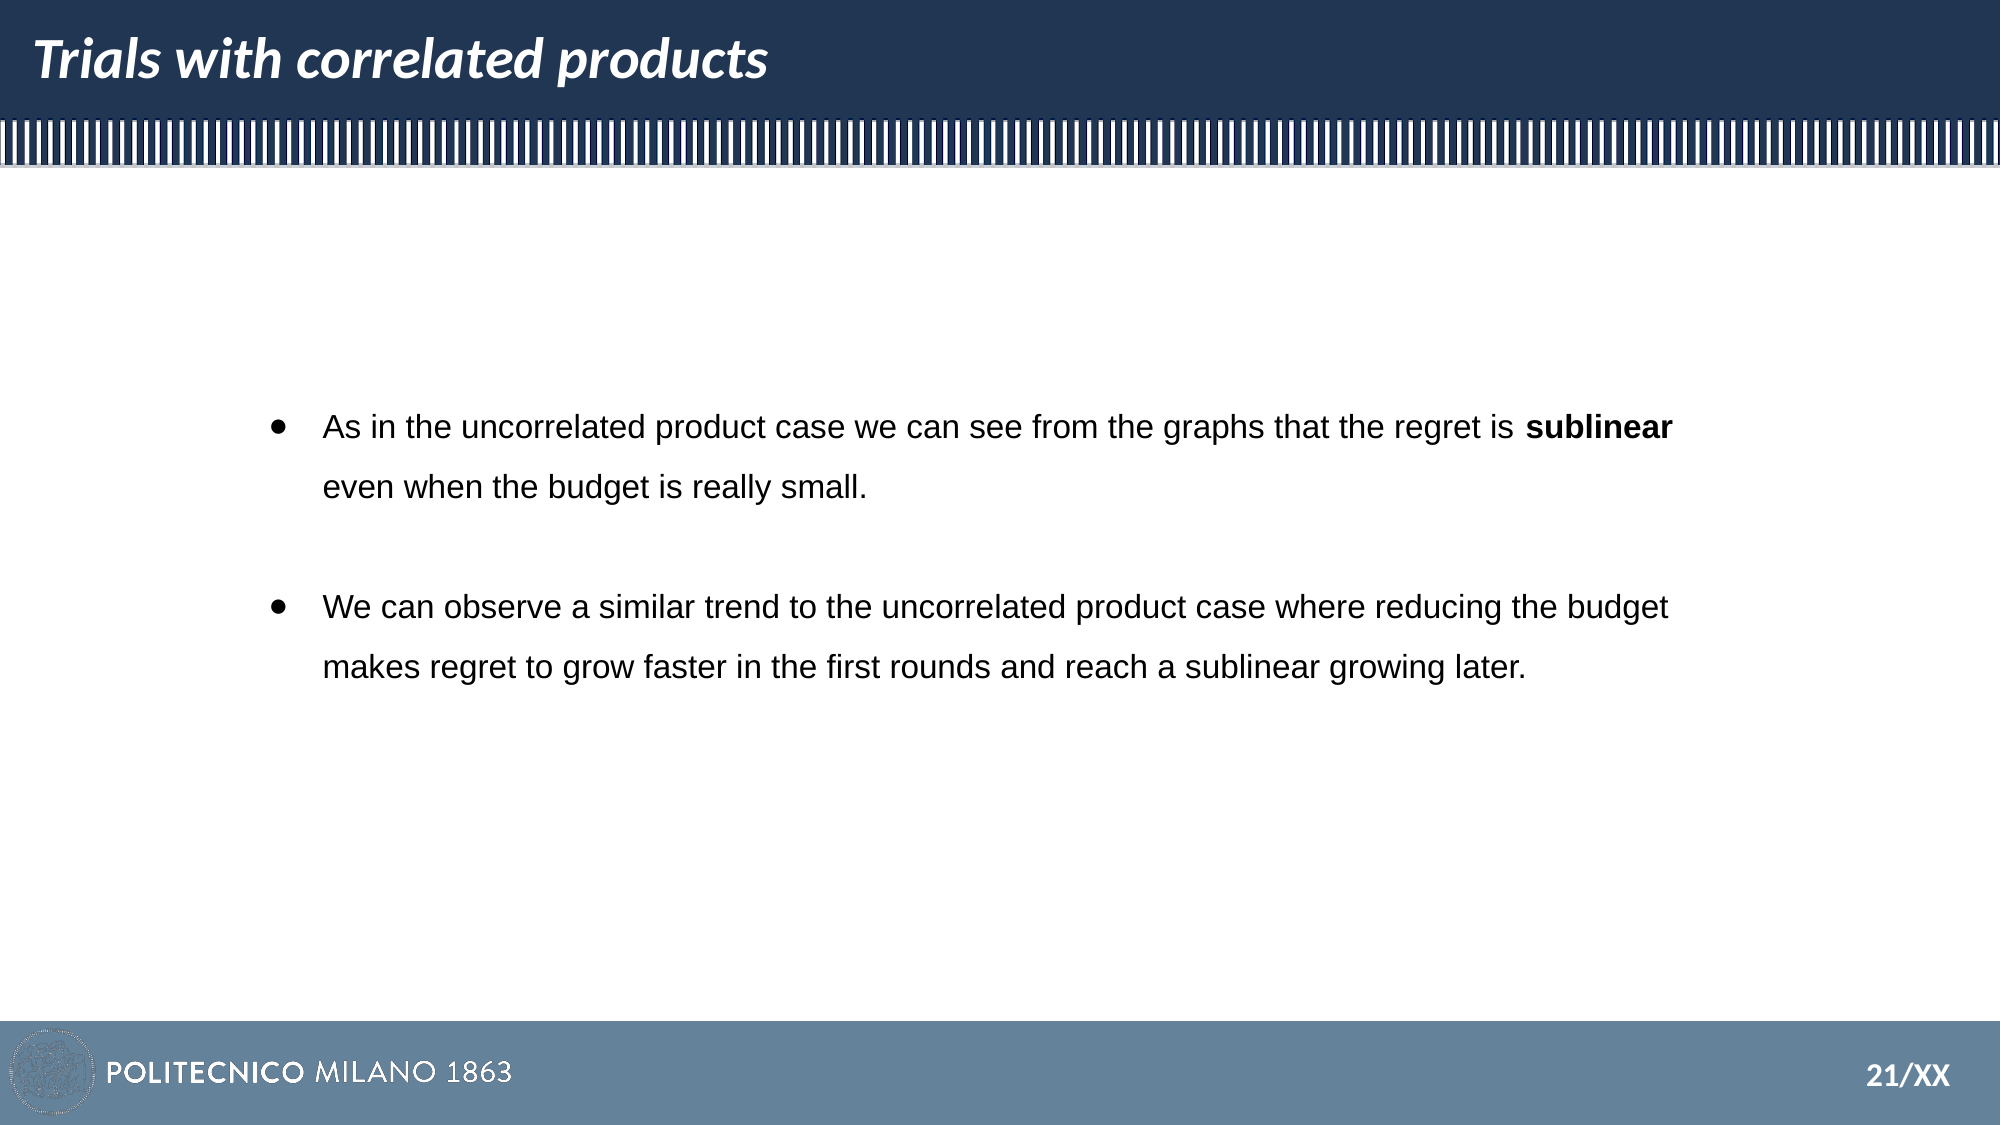

# Trials with correlated products
As in the uncorrelated product case we can see from the graphs that the regret is sublinear even when the budget is really small.

We can observe a similar trend to the uncorrelated product case where reducing the budget makes regret to grow faster in the first rounds and reach a sublinear growing later.
21/XX